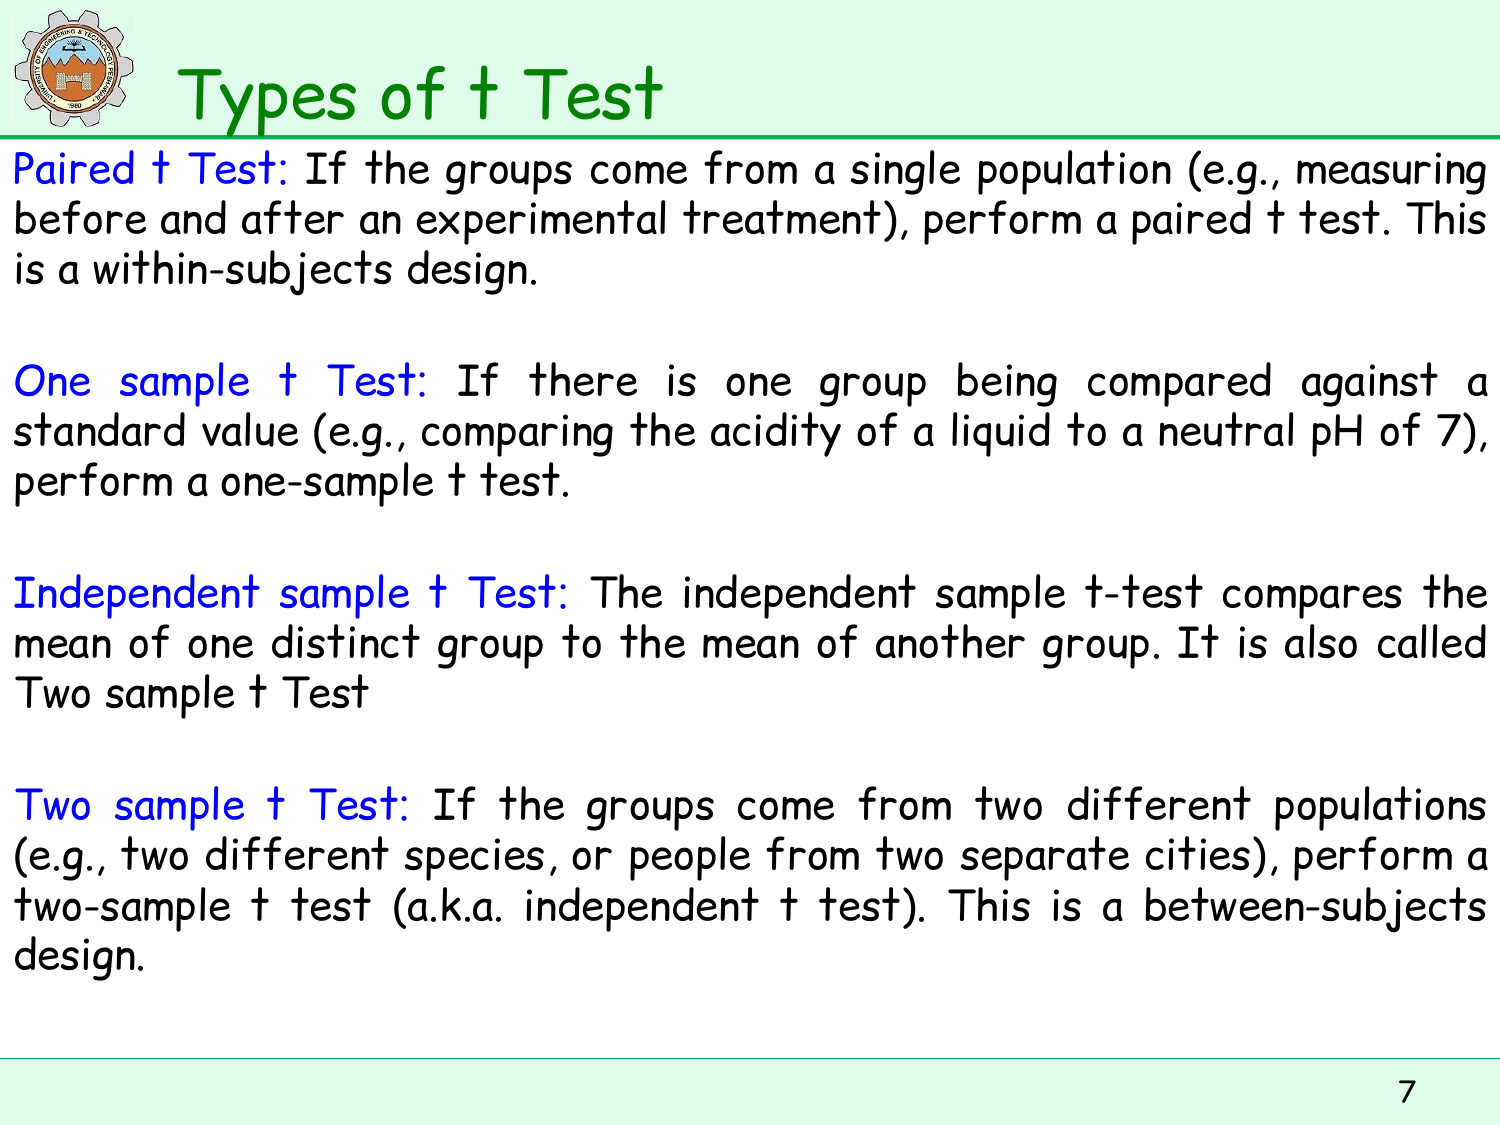

# Types of t Test
Paired t Test: If the groups come from a single population (e.g., measuring before and after an experimental treatment), perform a paired t test. This is a within-subjects design.

One  sample  t  Test:  If  there  is  one  group  being  compared  against  a standard value (e.g., comparing the acidity of a liquid to a neutral pH of 7), perform a one-sample t test.

Independent sample t Test: The independent sample t-test compares the mean of one distinct group to the mean of another group. It is also called Two sample t Test

Two sample t Test: If the groups come from two different populations (e.g., two different species, or people from two separate cities), perform a two-sample t test (a.k.a. independent t test). This is a between-subjects design.
7